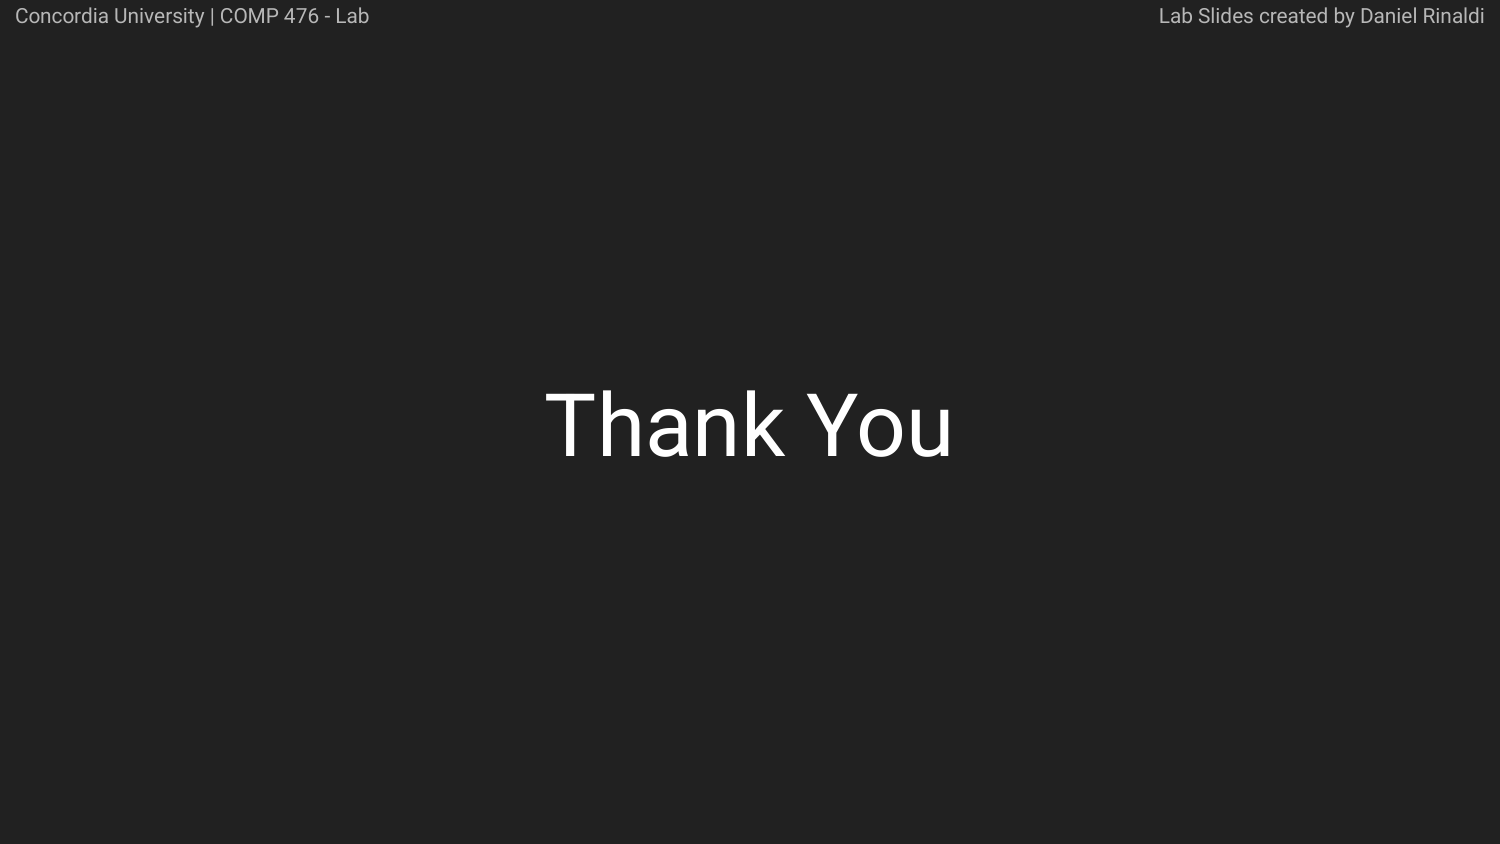

Concordia University | COMP 476 - Lab
Lab Slides created by Daniel Rinaldi
# Thank You